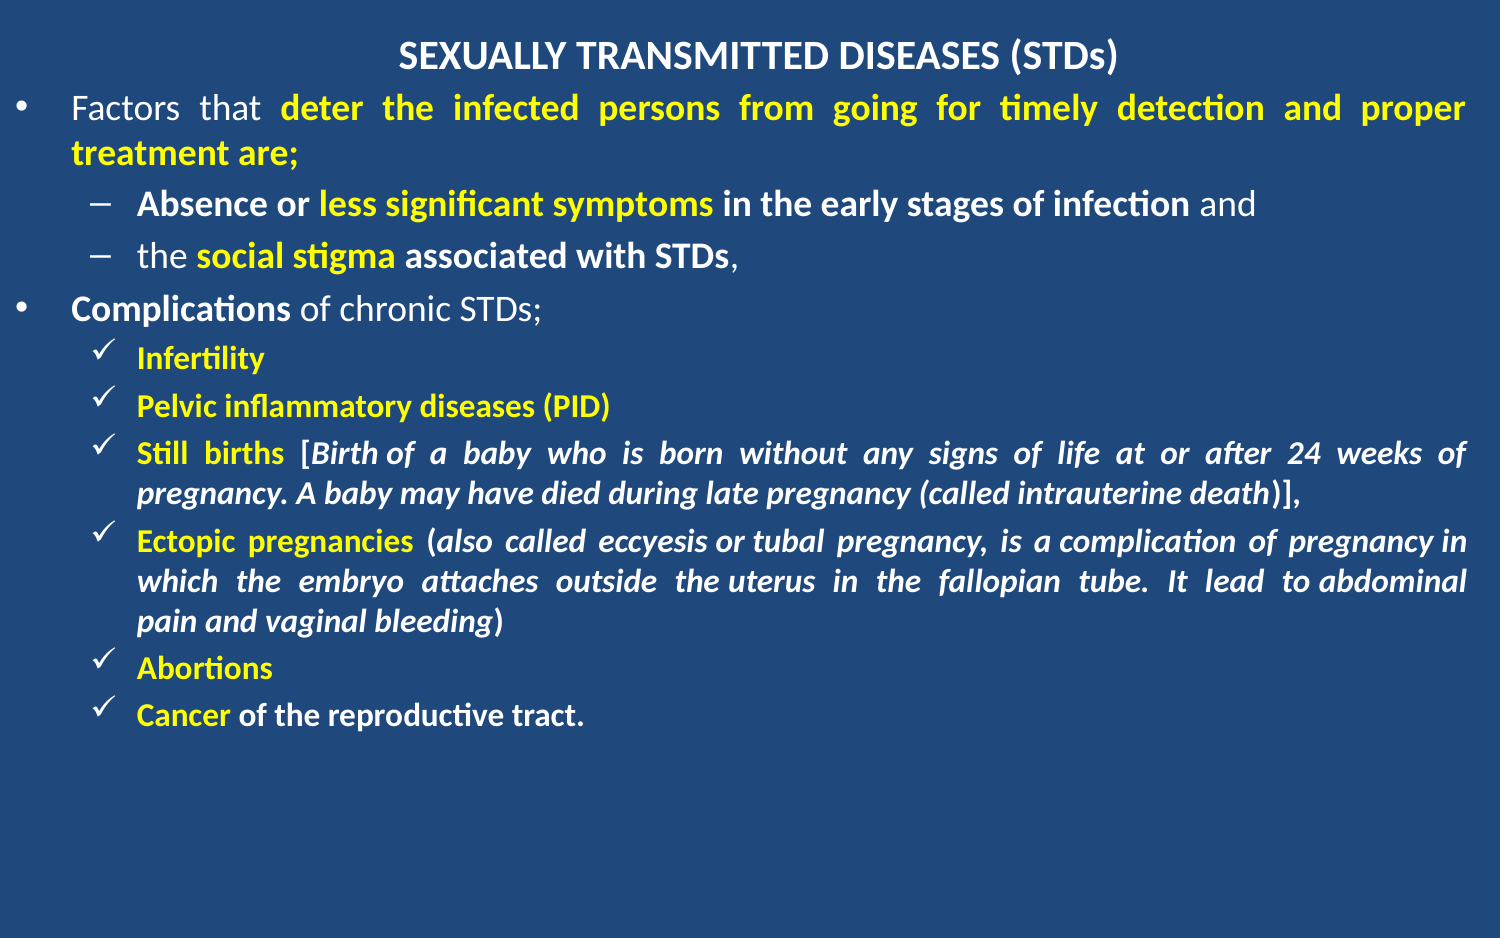

# SEXUALLY TRANSMITTED DISEASES (STDs)
Factors that deter the infected persons from going for timely detection and proper treatment are;
Absence or less significant symptoms in the early stages of infection and
the social stigma associated with STDs,
Complications of chronic STDs;
Infertility
Pelvic inflammatory diseases (PID)
Still births [Birth of a baby who is born without any signs of life at or after 24 weeks of pregnancy. A baby may have died during late pregnancy (called intrauterine death)],
Ectopic pregnancies (also called eccyesis or tubal pregnancy, is a complication of pregnancy in which the embryo attaches outside the uterus in the fallopian tube. It lead to abdominal pain and vaginal bleeding)
Abortions
Cancer of the reproductive tract.